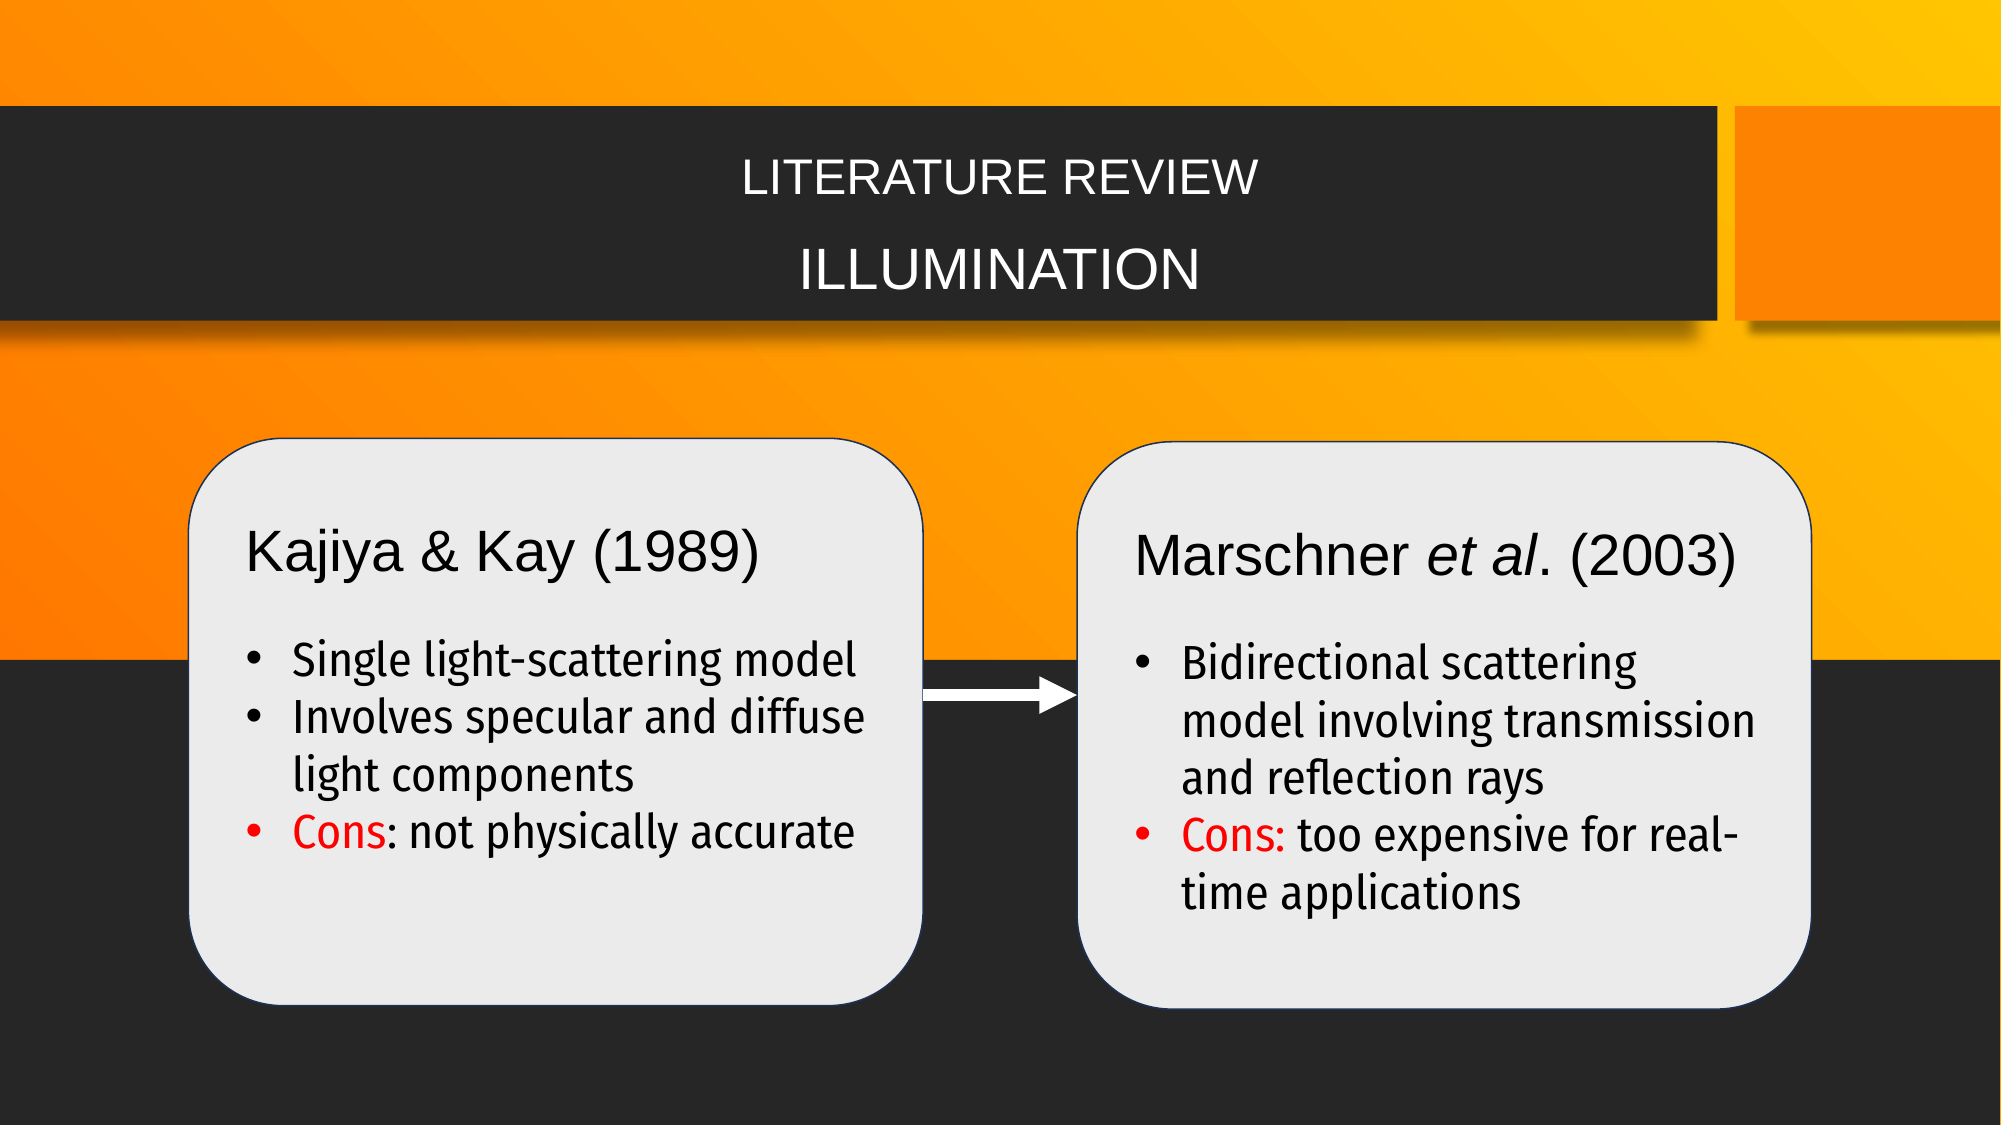

LITERATURE REVIEW
ILLUMINATION
Kajiya & Kay (1989)

Single light-scattering model
Involves specular and diffuse light components
Cons: not physically accurate

Marschner et al. (2003)

Bidirectional scattering model involving transmission and reflection rays
Cons: too expensive for real-time applications